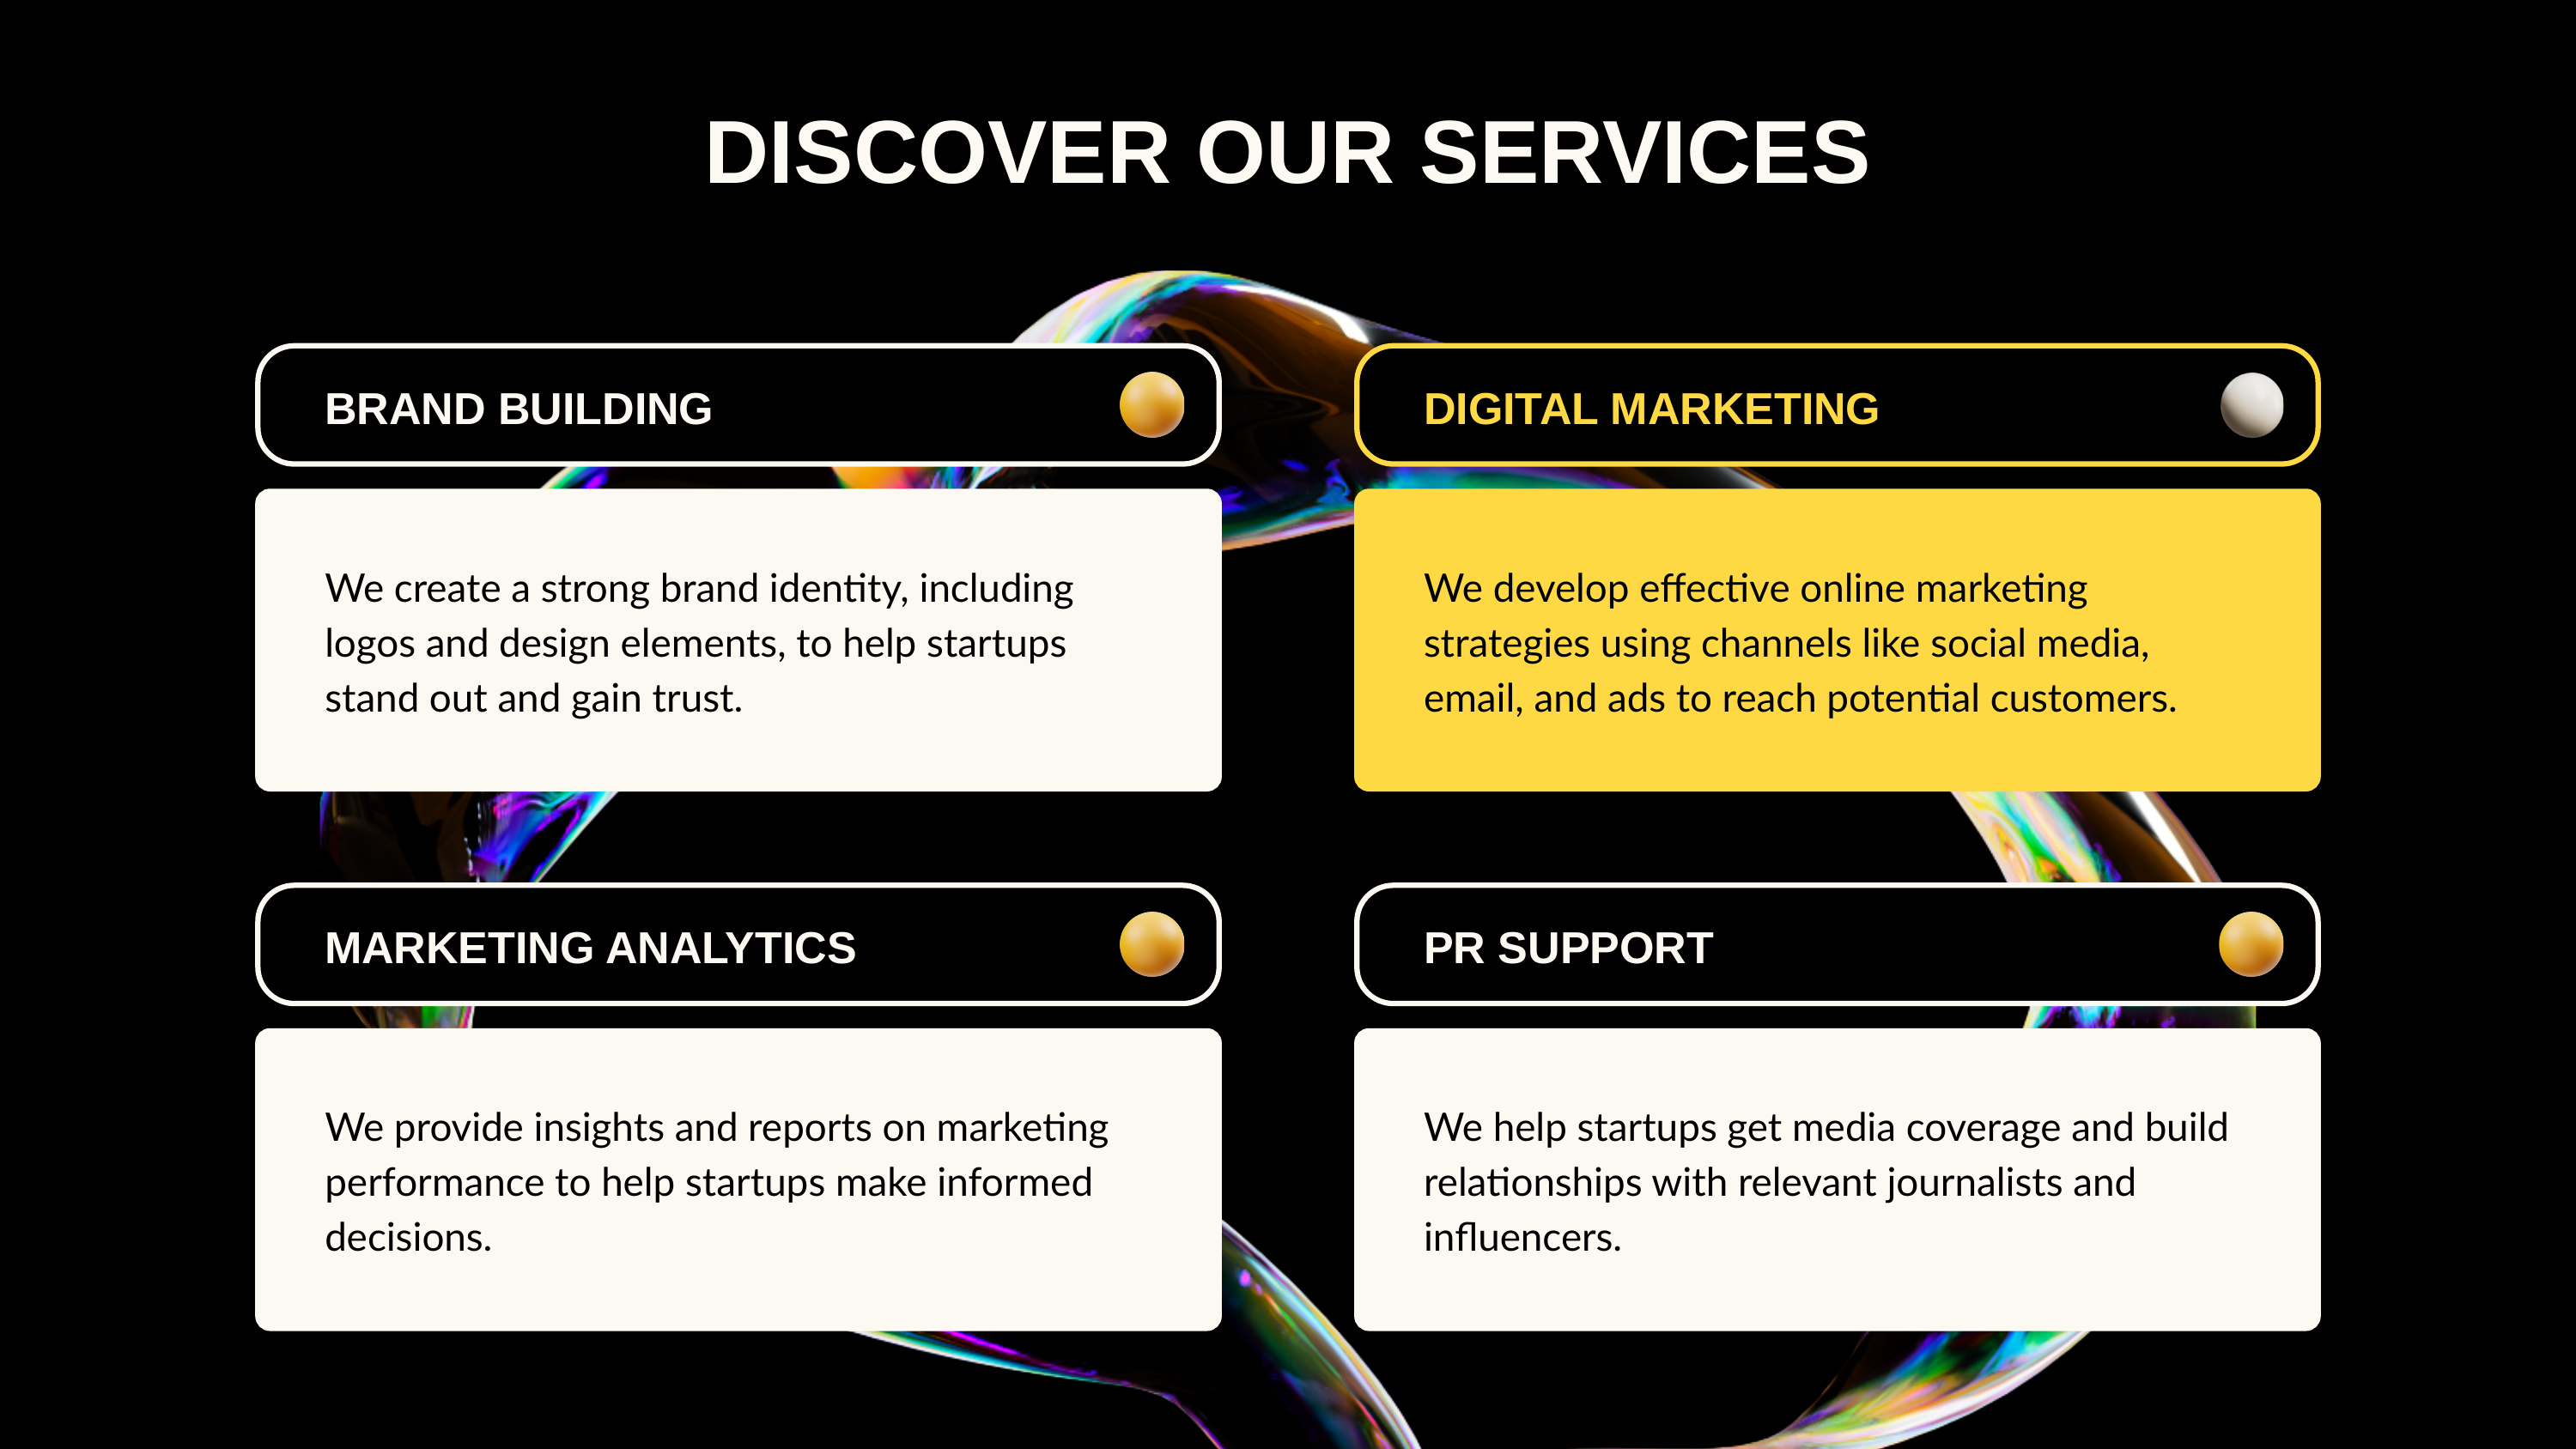

DISCOVER OUR SERVICES

BRAND BUILDING
DIGITAL MARKETING

We create a strong brand identity, including logos and design elements, to help startups stand out and gain trust.
We develop effective online marketing strategies using channels like social media, email, and ads to reach potential customers.

MARKETING ANALYTICS
PR SUPPORT

We provide insights and reports on marketing performance to help startups make informed decisions.
We help startups get media coverage and build relationships with relevant journalists and influencers.